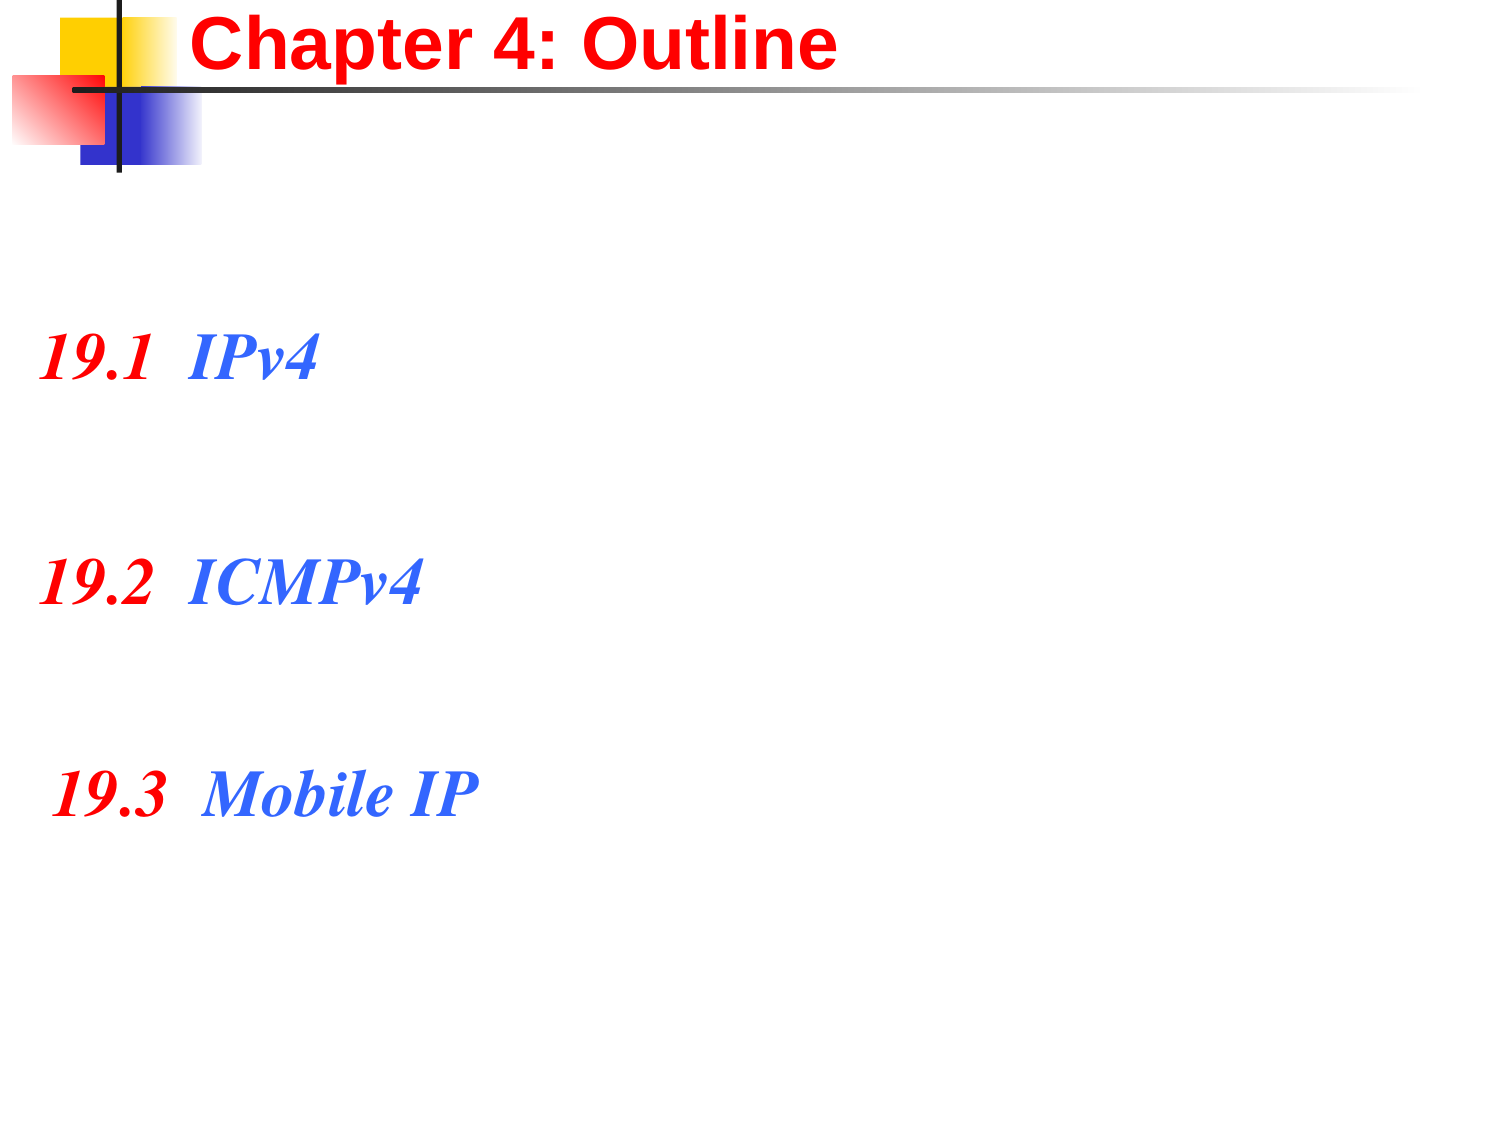

Chapter 4: Outline

19.1  IPv4

19.2  ICMPv4

19.3  Mobile IP